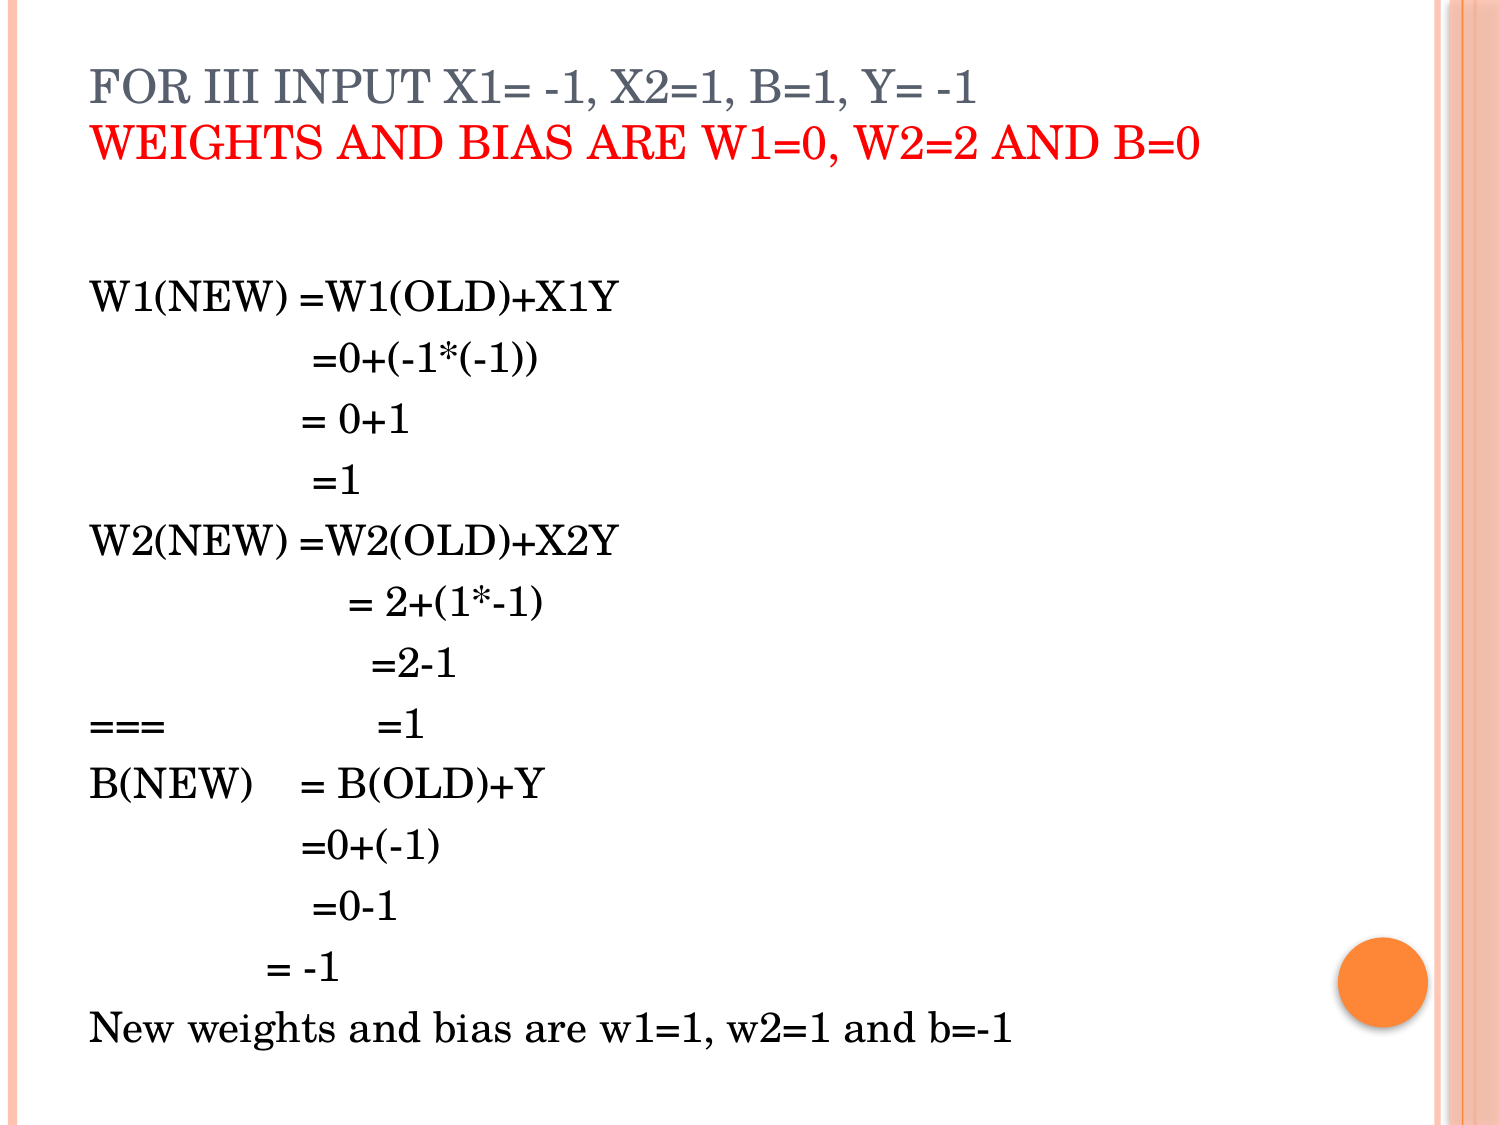

# FOR III input X1= -1, X2=1, B=1, Y= -1 weights and bias are w1=0, w2=2 and b=0
W1(NEW) =W1(OLD)+X1Y
                   =0+(-1*(-1))
                  = 0+1
                   =1
W2(NEW) =W2(OLD)+X2Y
                      = 2+(1*-1)
                        =2-1
===                  =1
B(NEW)    = B(OLD)+Y
                  =0+(-1)
                   =0-1
               = -1
New weights and bias are w1=1, w2=1 and b=-1